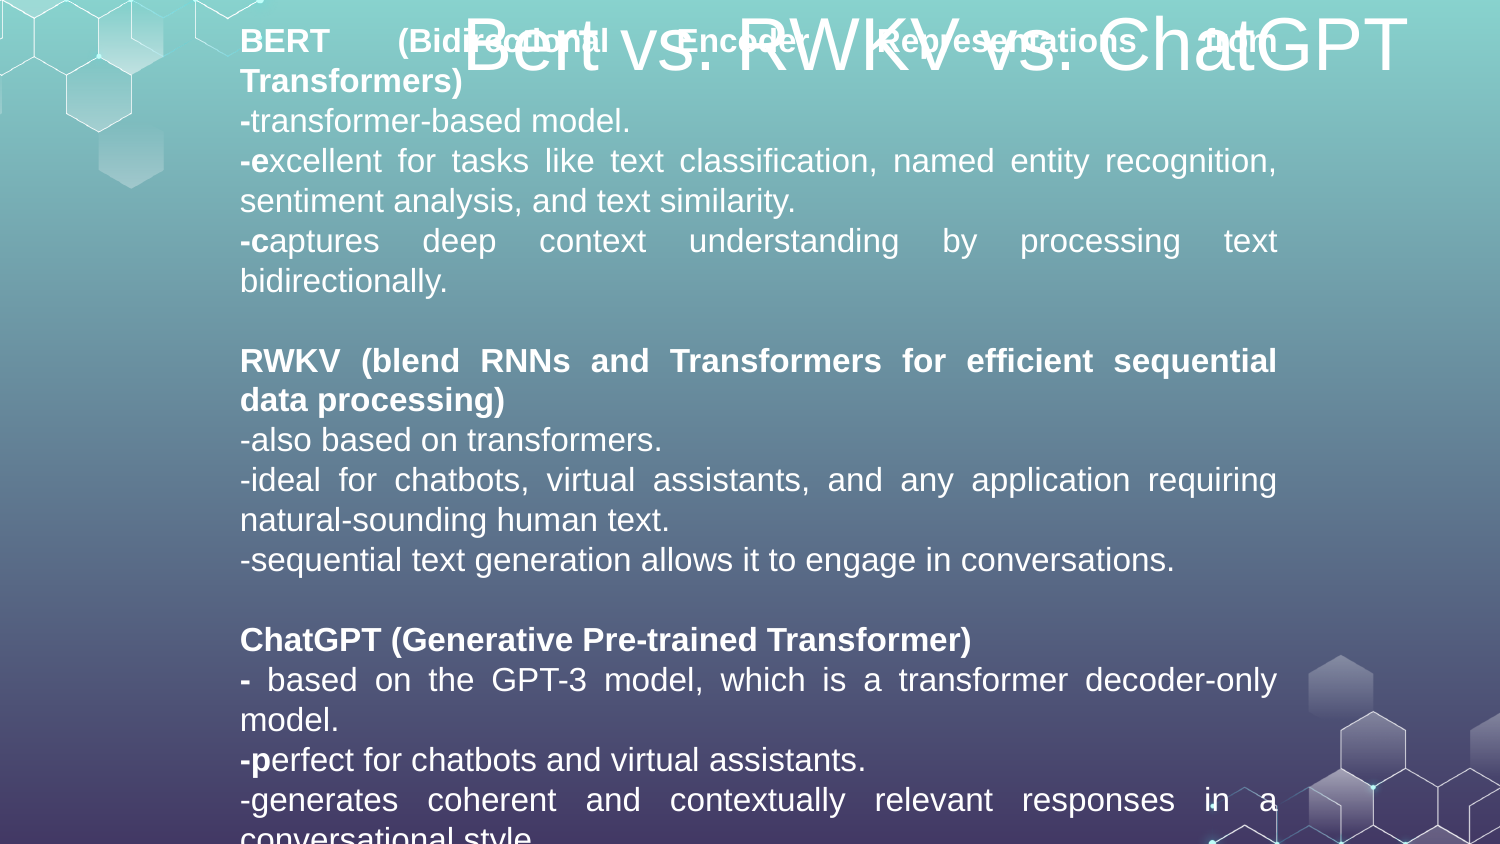

# Bert vs. RWKV vs. ChatGPT
BERT (Bidirectional Encoder Representations from Transformers)
-transformer-based model.
-excellent for tasks like text classification, named entity recognition, sentiment analysis, and text similarity.
-captures deep context understanding by processing text bidirectionally.

RWKV (blend RNNs and Transformers for efficient sequential data processing)
-also based on transformers.
-ideal for chatbots, virtual assistants, and any application requiring natural-sounding human text.
-sequential text generation allows it to engage in conversations.

ChatGPT (Generative Pre-trained Transformer)
- based on the GPT-3 model, which is a transformer decoder-only model.
-perfect for chatbots and virtual assistants.
-generates coherent and contextually relevant responses in a conversational style.